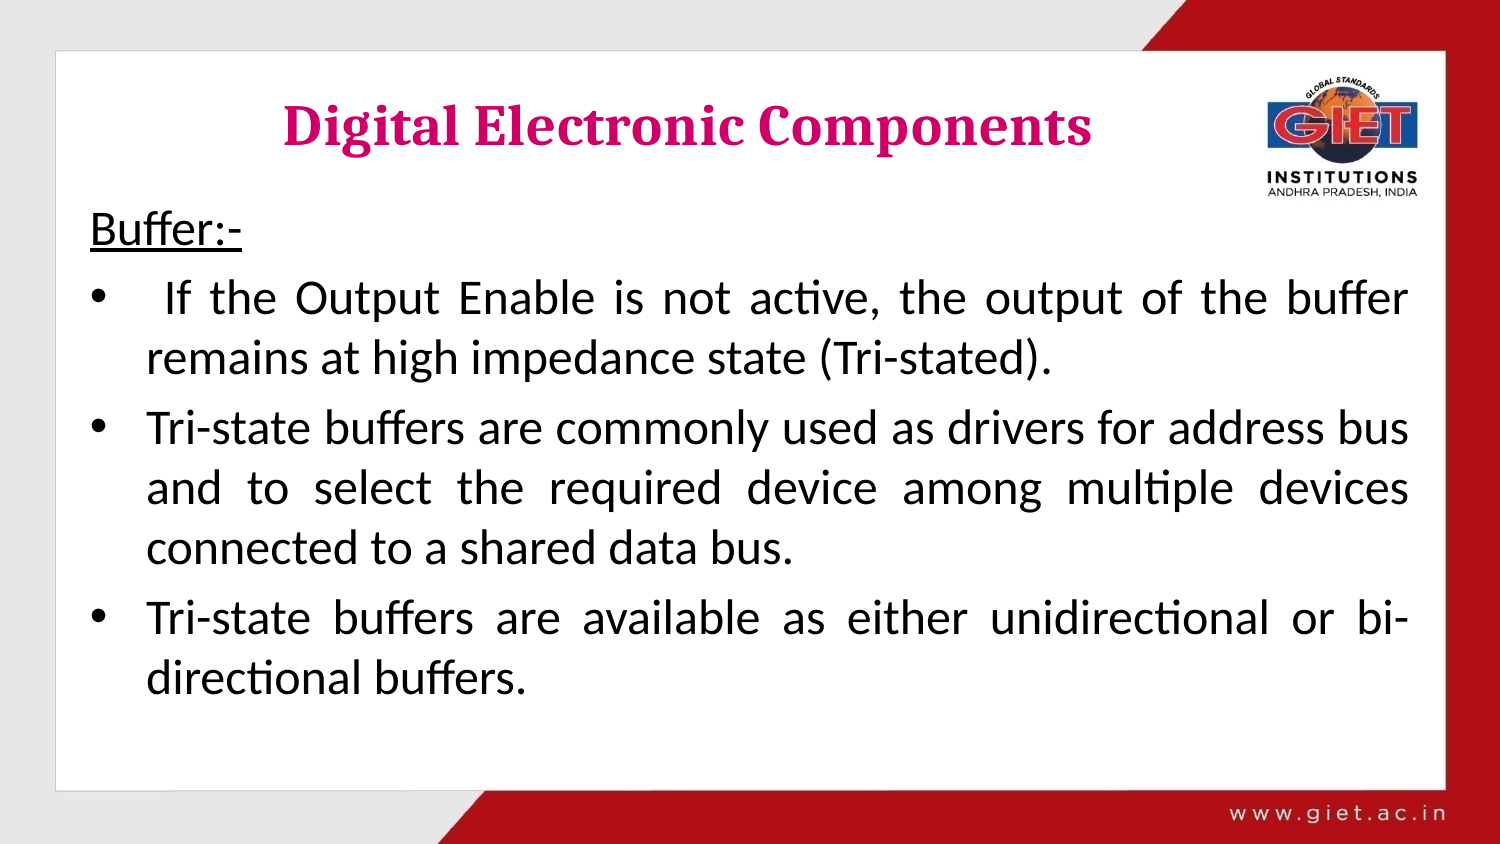

# Digital Electronic Components
Buffer:-
 If the Output Enable is not active, the output of the buffer remains at high impedance state (Tri-stated).
Tri-state buffers are commonly used as drivers for address bus and to select the required device among multiple devices connected to a shared data bus.
Tri-state buffers are available as either unidirectional or bi-directional buffers.